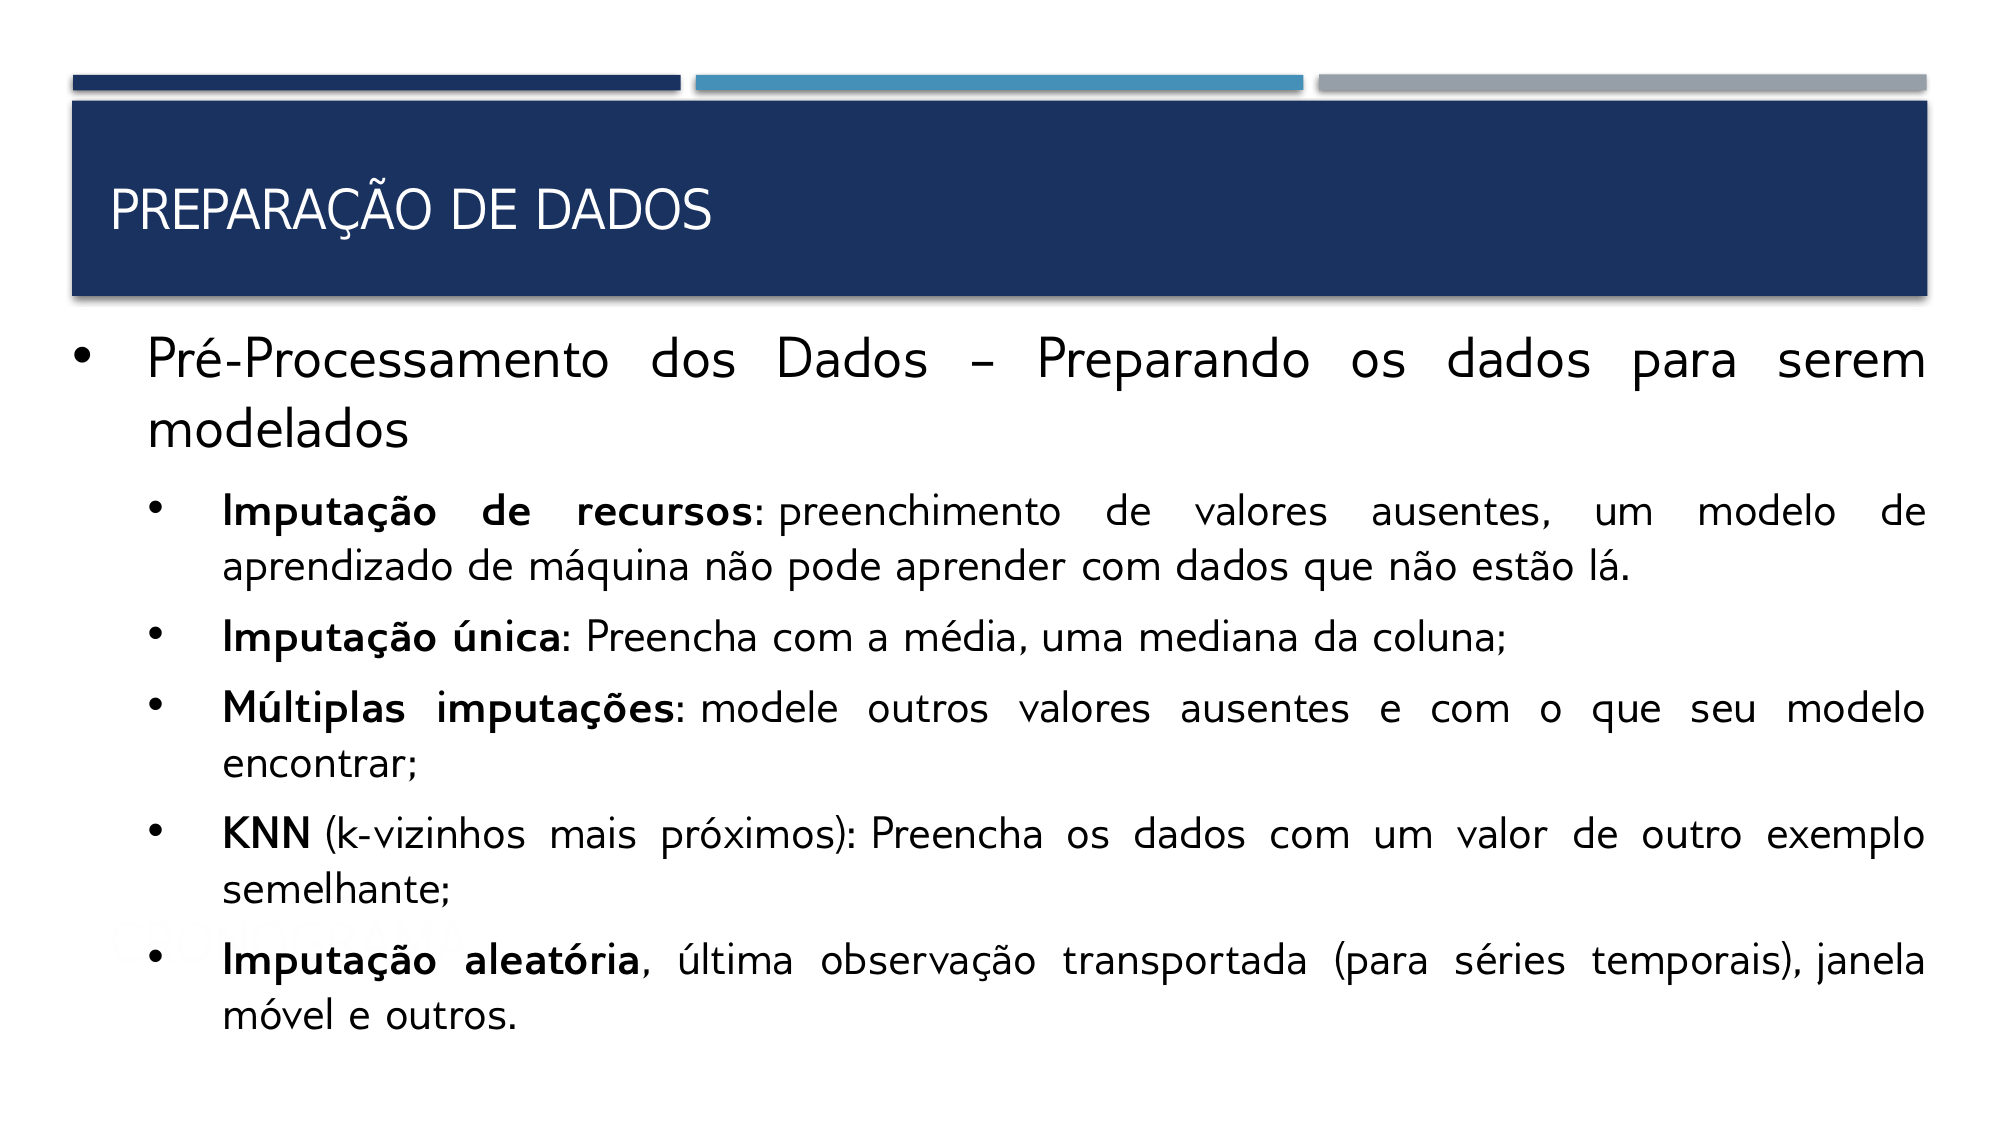

preparação de dados
Pré-Processamento dos Dados – Preparando os dados para serem modelados
Imputação de recursos: preenchimento de valores ausentes, um modelo de aprendizado de máquina não pode aprender com dados que não estão lá.
Imputação única: Preencha com a média, uma mediana da coluna;
Múltiplas imputações: modele outros valores ausentes e com o que seu modelo encontrar;
KNN (k-vizinhos mais próximos): Preencha os dados com um valor de outro exemplo semelhante;
Imputação aleatória, última observação transportada (para séries temporais), janela móvel e outros.

# cronograma